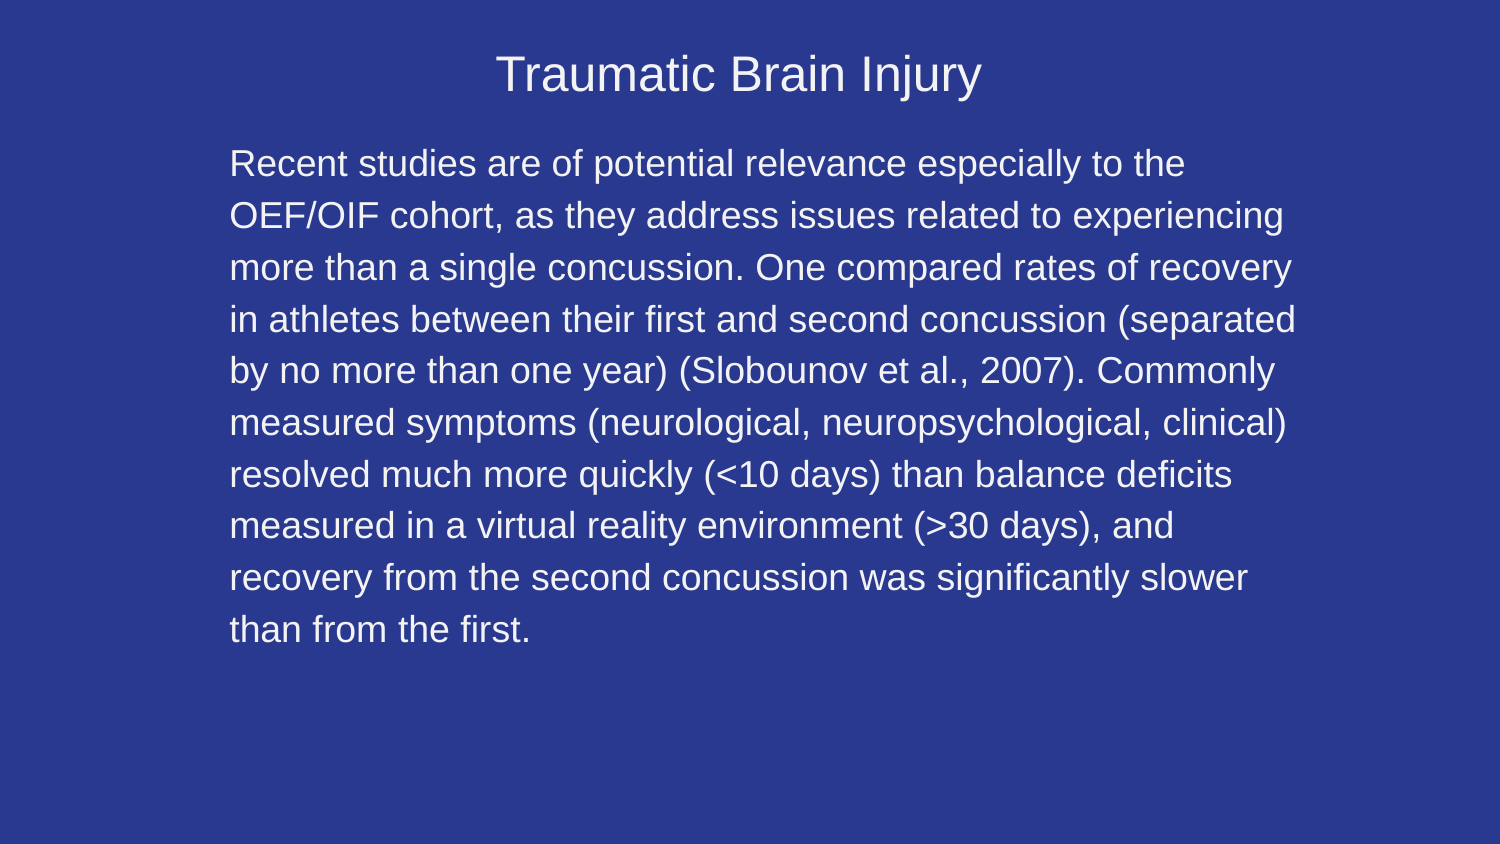

Traumatic Brain Injury

Recent studies are of potential relevance especially to the OEF/OIF cohort, as they address issues related to experiencing more than a single concussion. One compared rates of recovery in athletes between their first and second concussion (separated by no more than one year) (Slobounov et al., 2007). Commonly measured symptoms (neurological, neuropsychological, clinical) resolved much more quickly (<10 days) than balance deficits measured in a virtual reality environment (>30 days), and recovery from the second concussion was significantly slower than from the first.